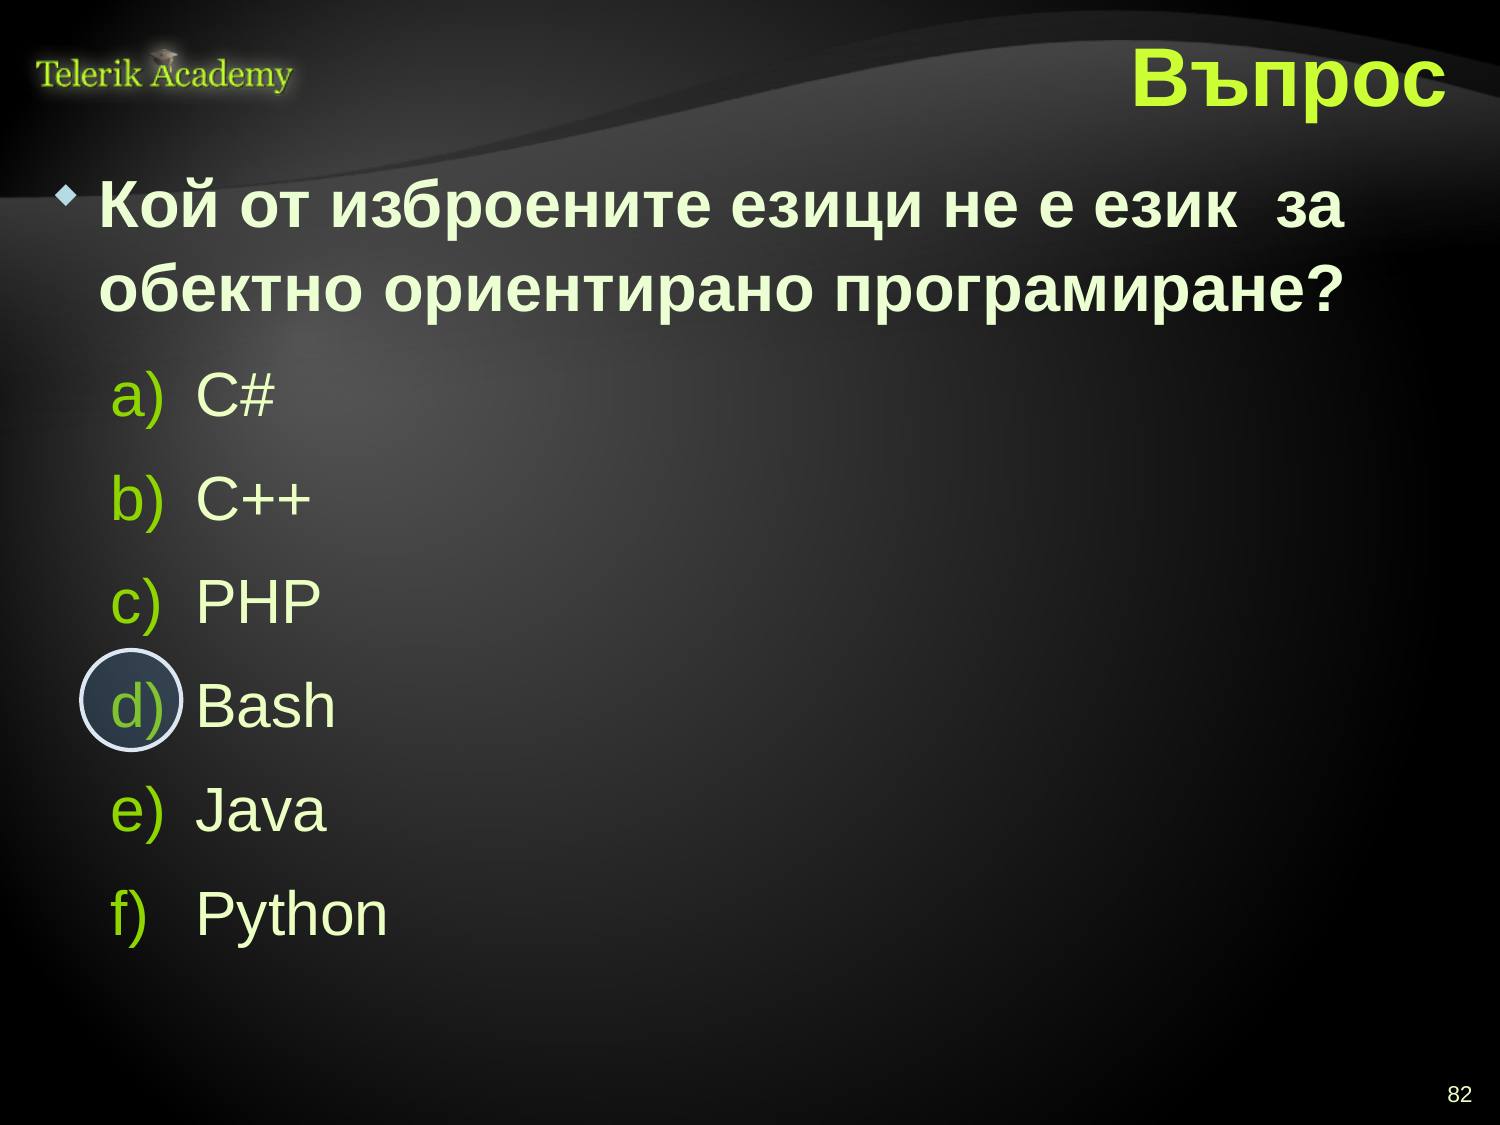

# Въпрос
Кой от изброените езици не е език  за обектно ориентирано програмиране?
C#
C++
PHP
Bash
Java
Python

82